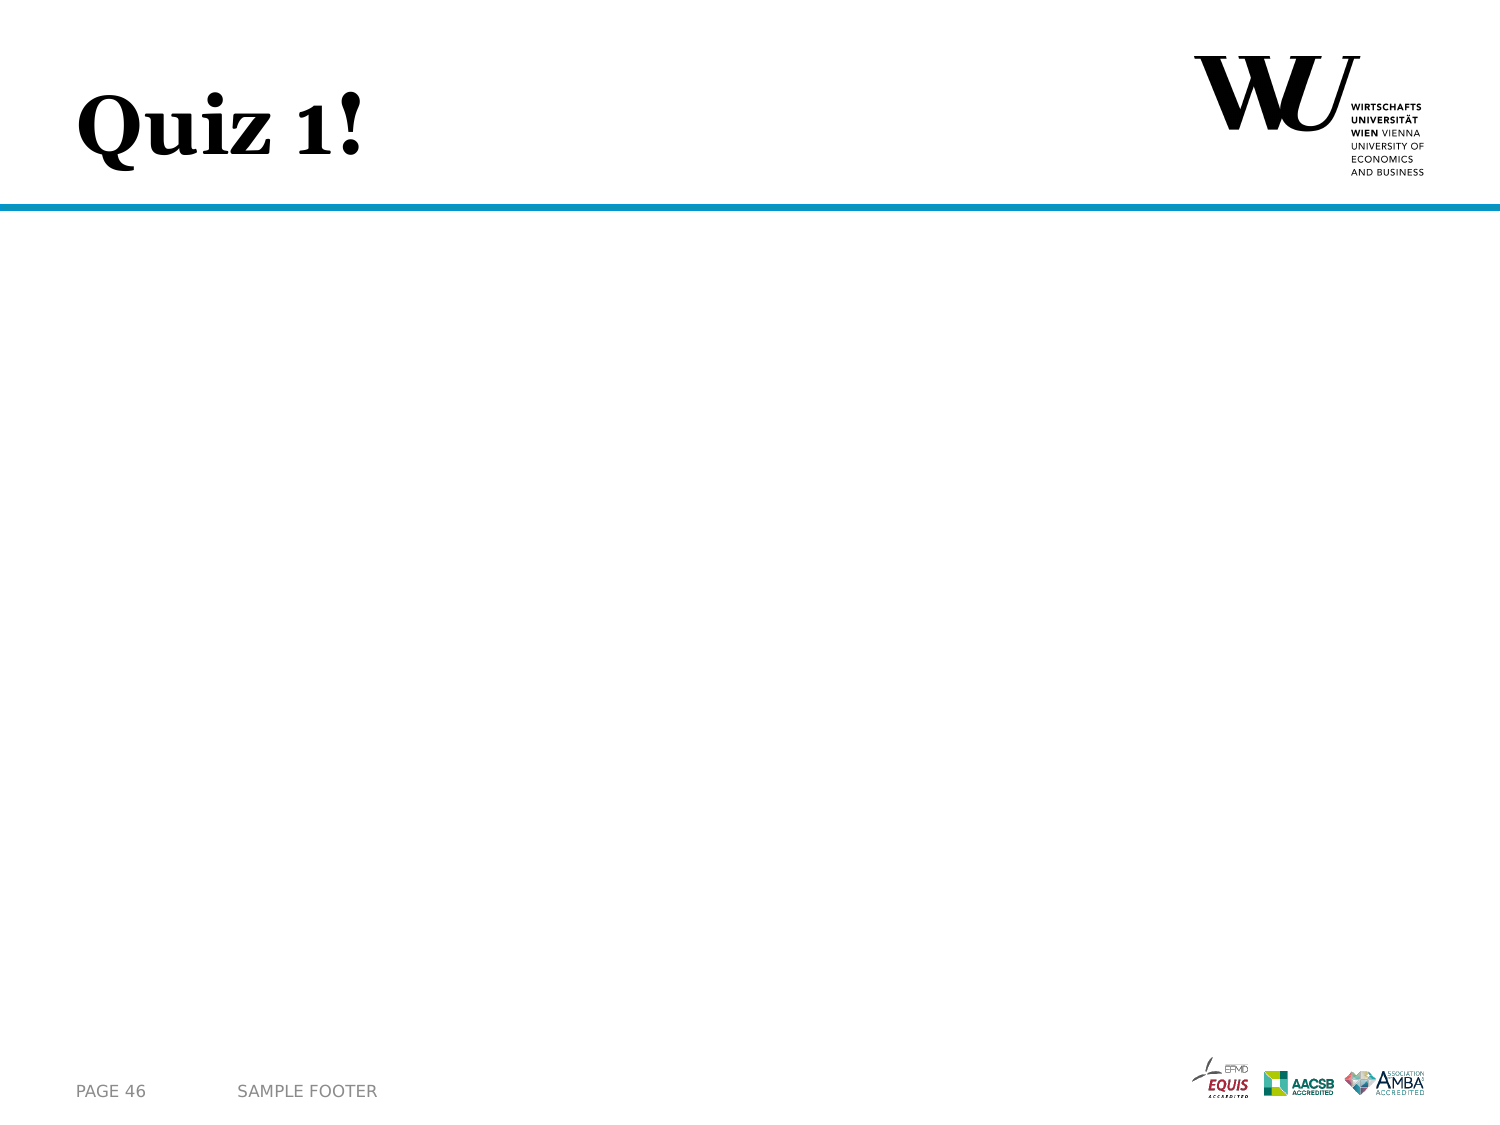

# Quiz 1!
Page 46
Sample Footer